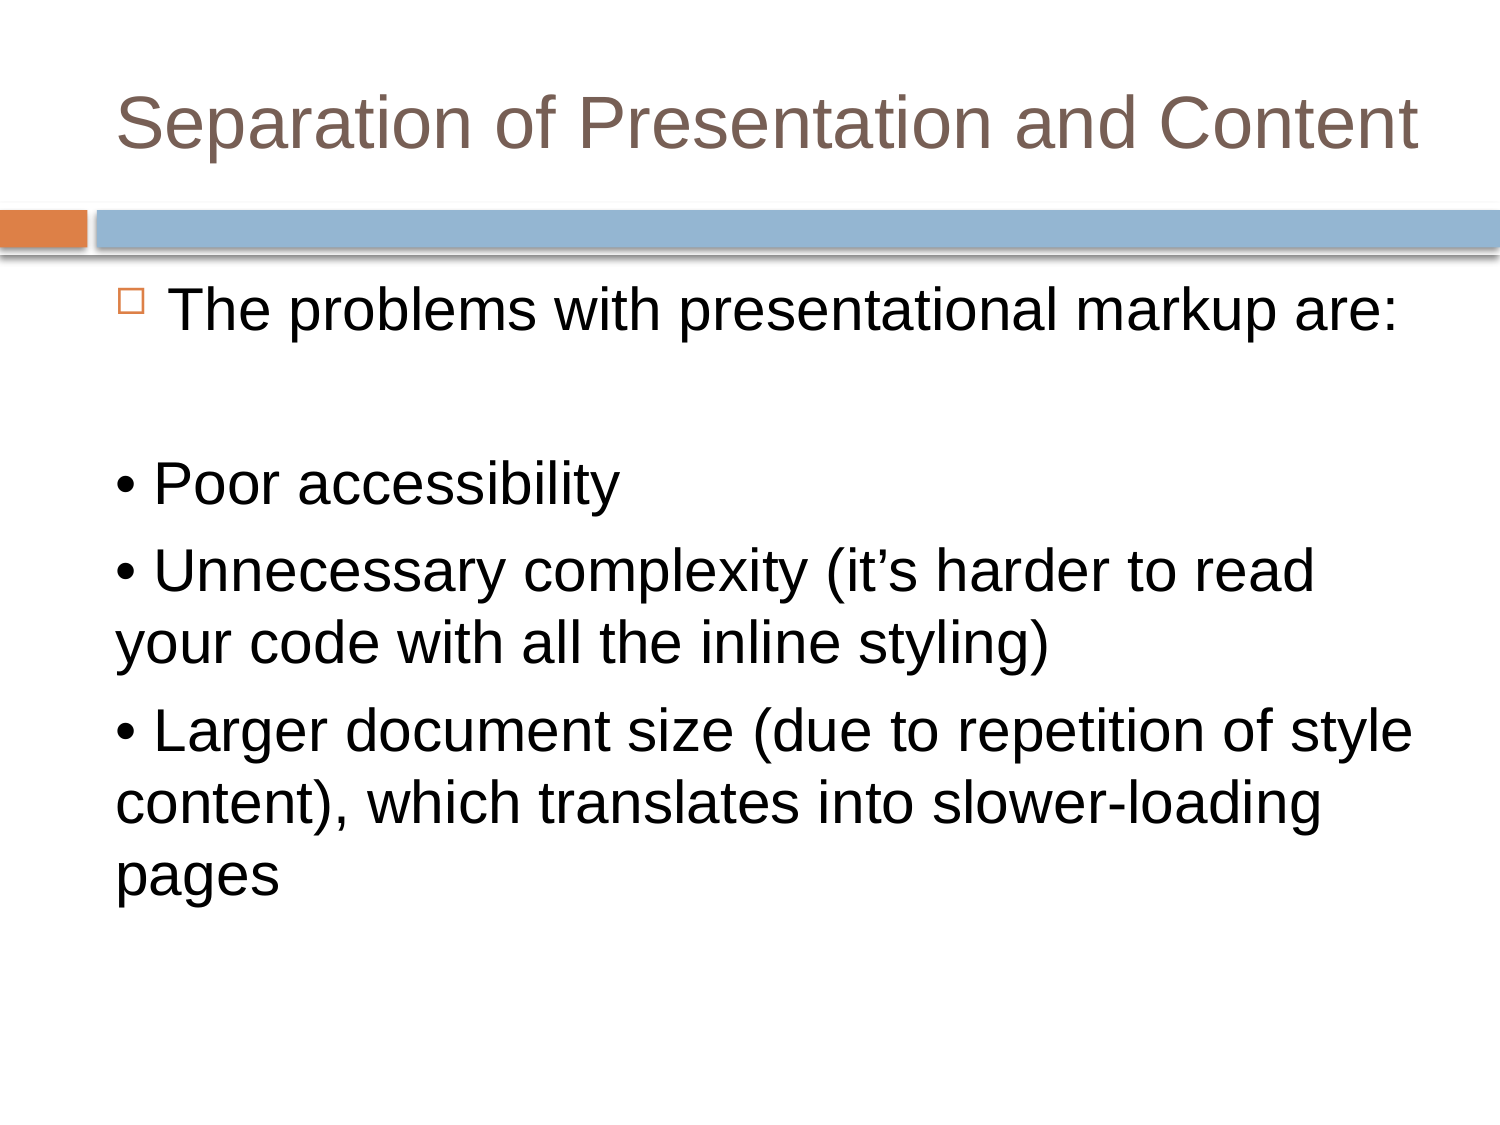

# Separation of Presentation and Content
The problems with presentational markup are:

• Poor accessibility
• Unnecessary complexity (it’s harder to read your code with all the inline styling)
• Larger document size (due to repetition of style content), which translates into slower-loading pages